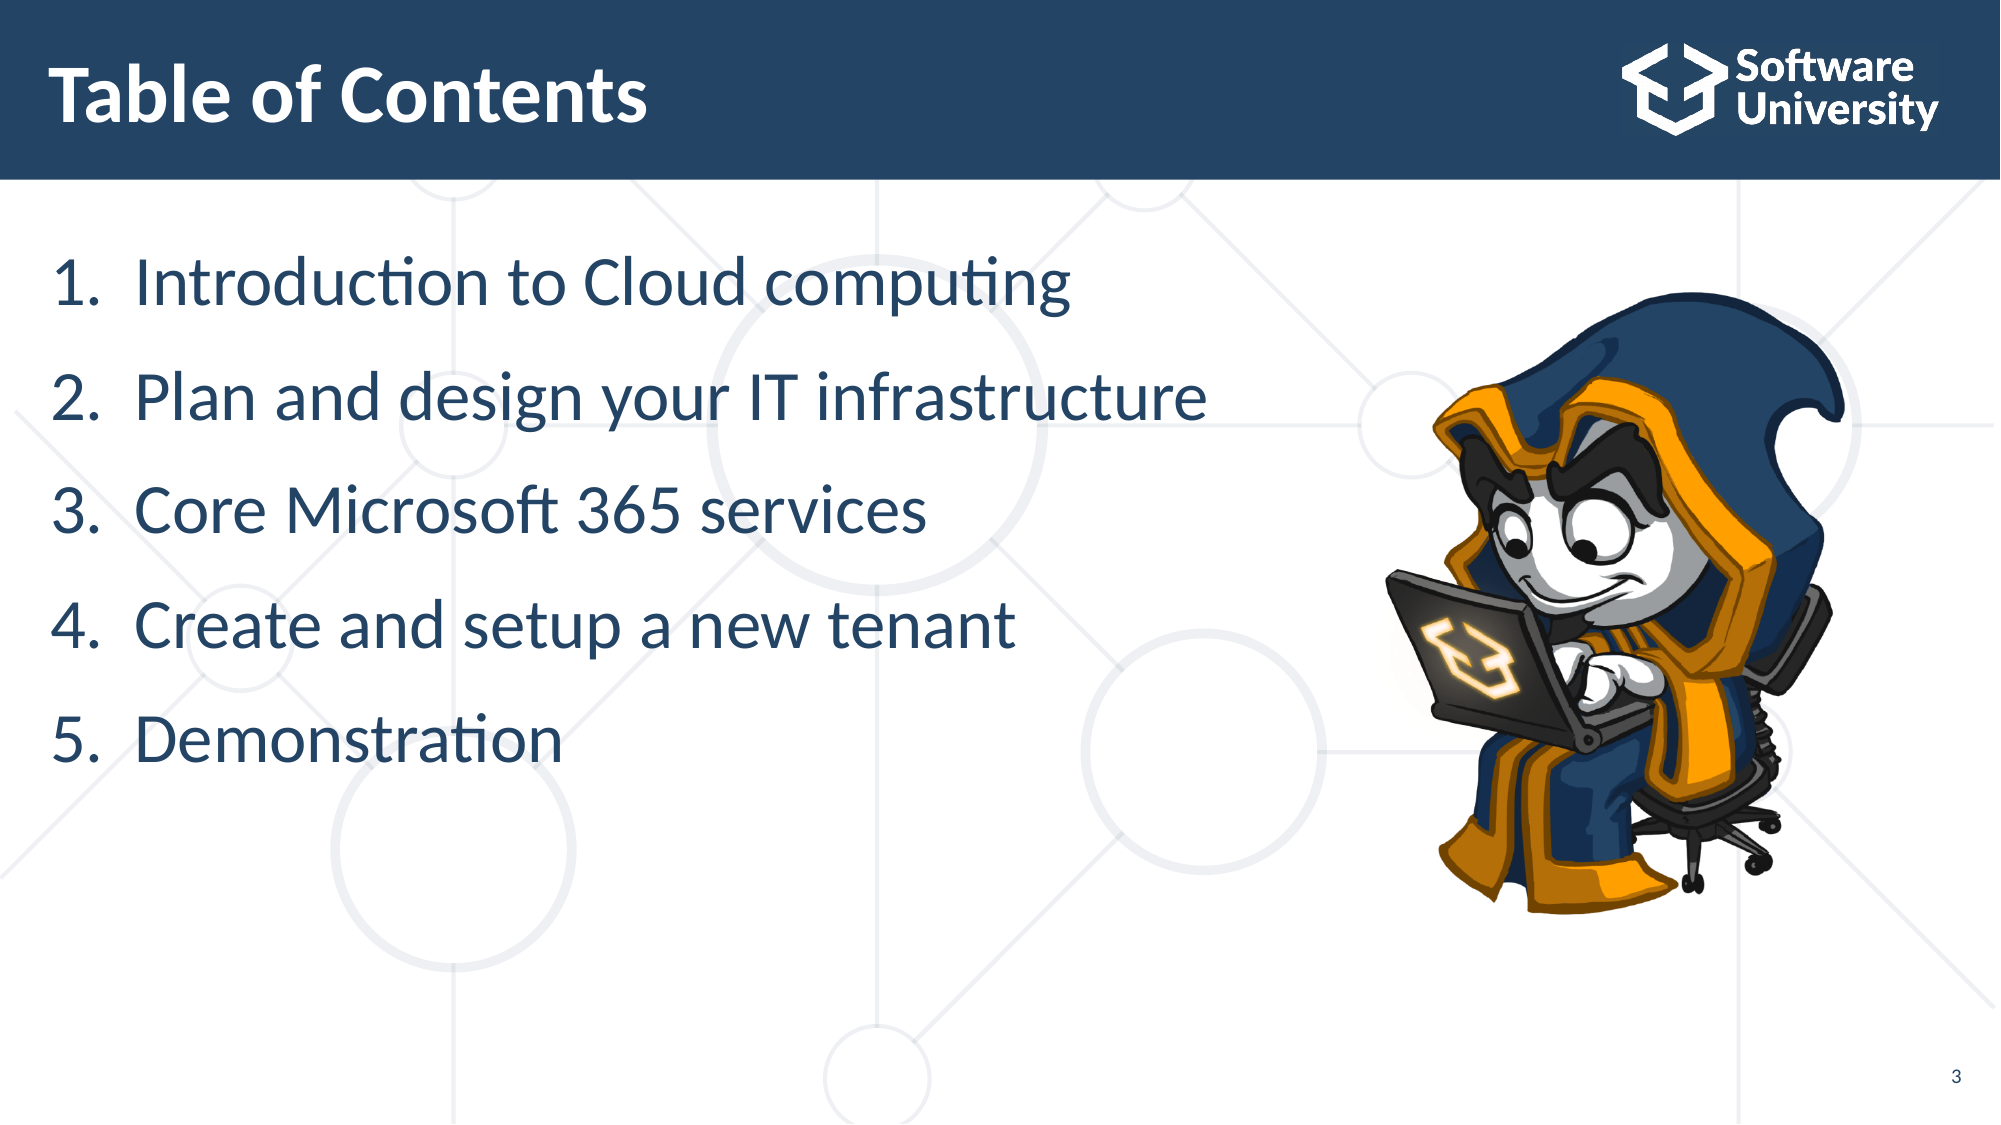

# Table of Contents
Introduction to Cloud computing
Plan and design your IT infrastructure
Core Microsoft 365 services
Create and setup a new tenant
Demonstration
3